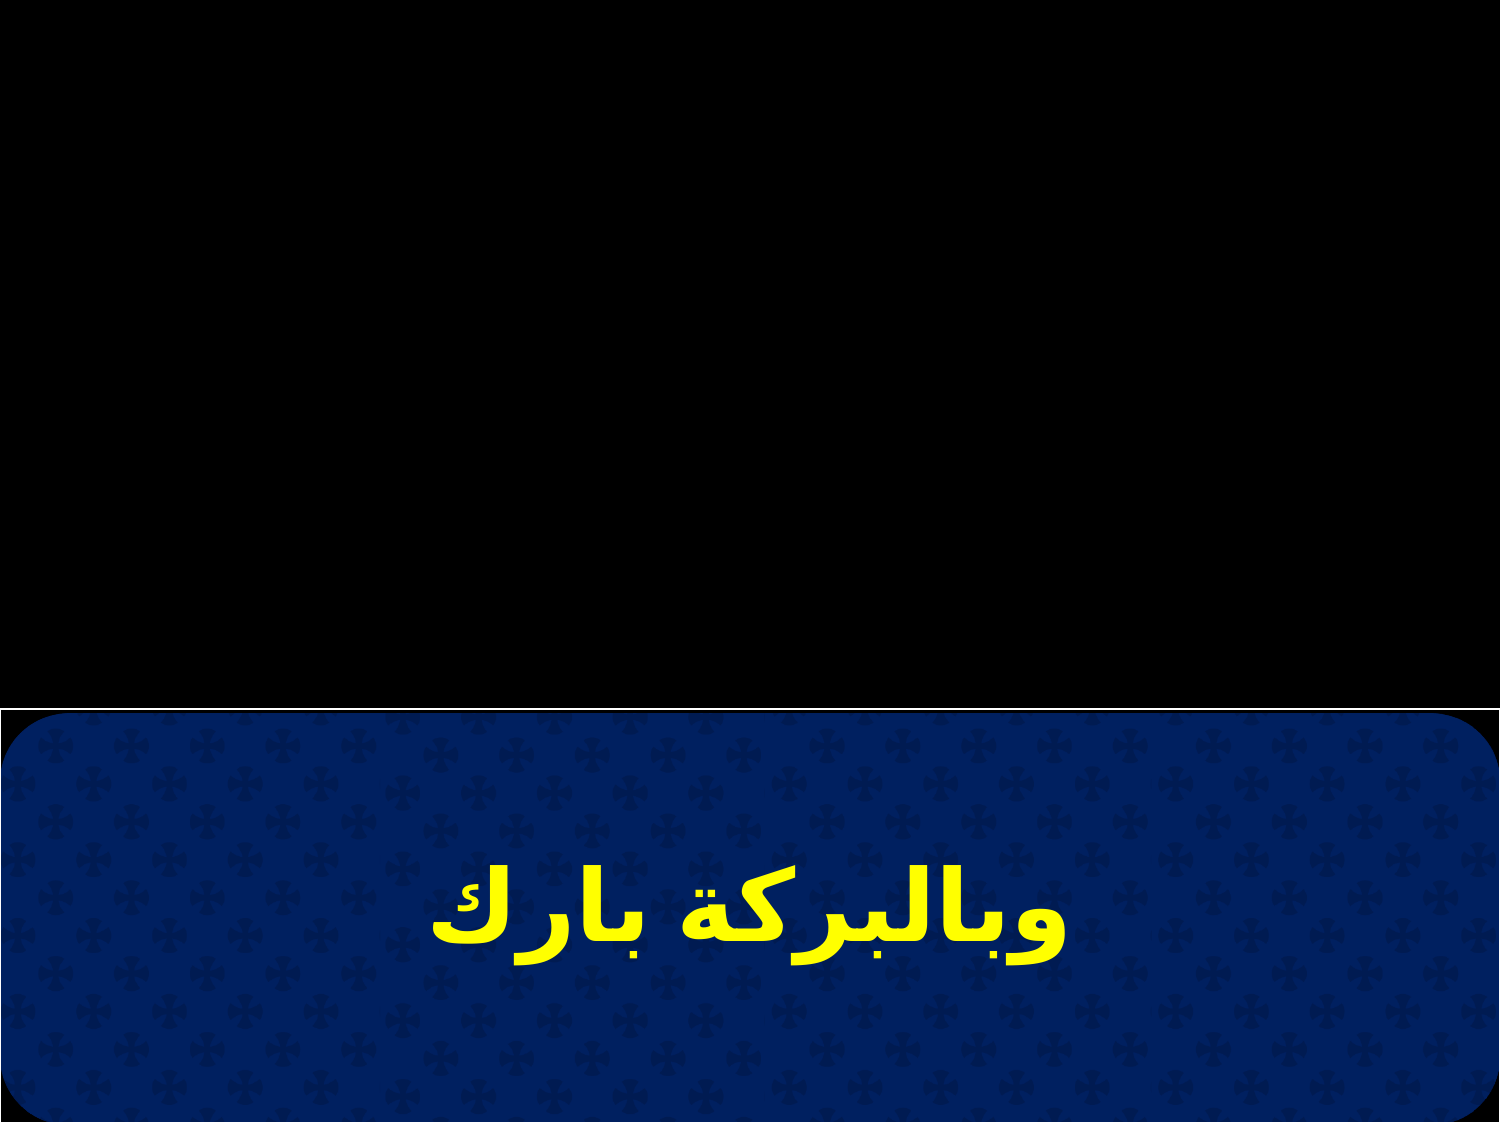

| وبالبركة بارك |
| --- |